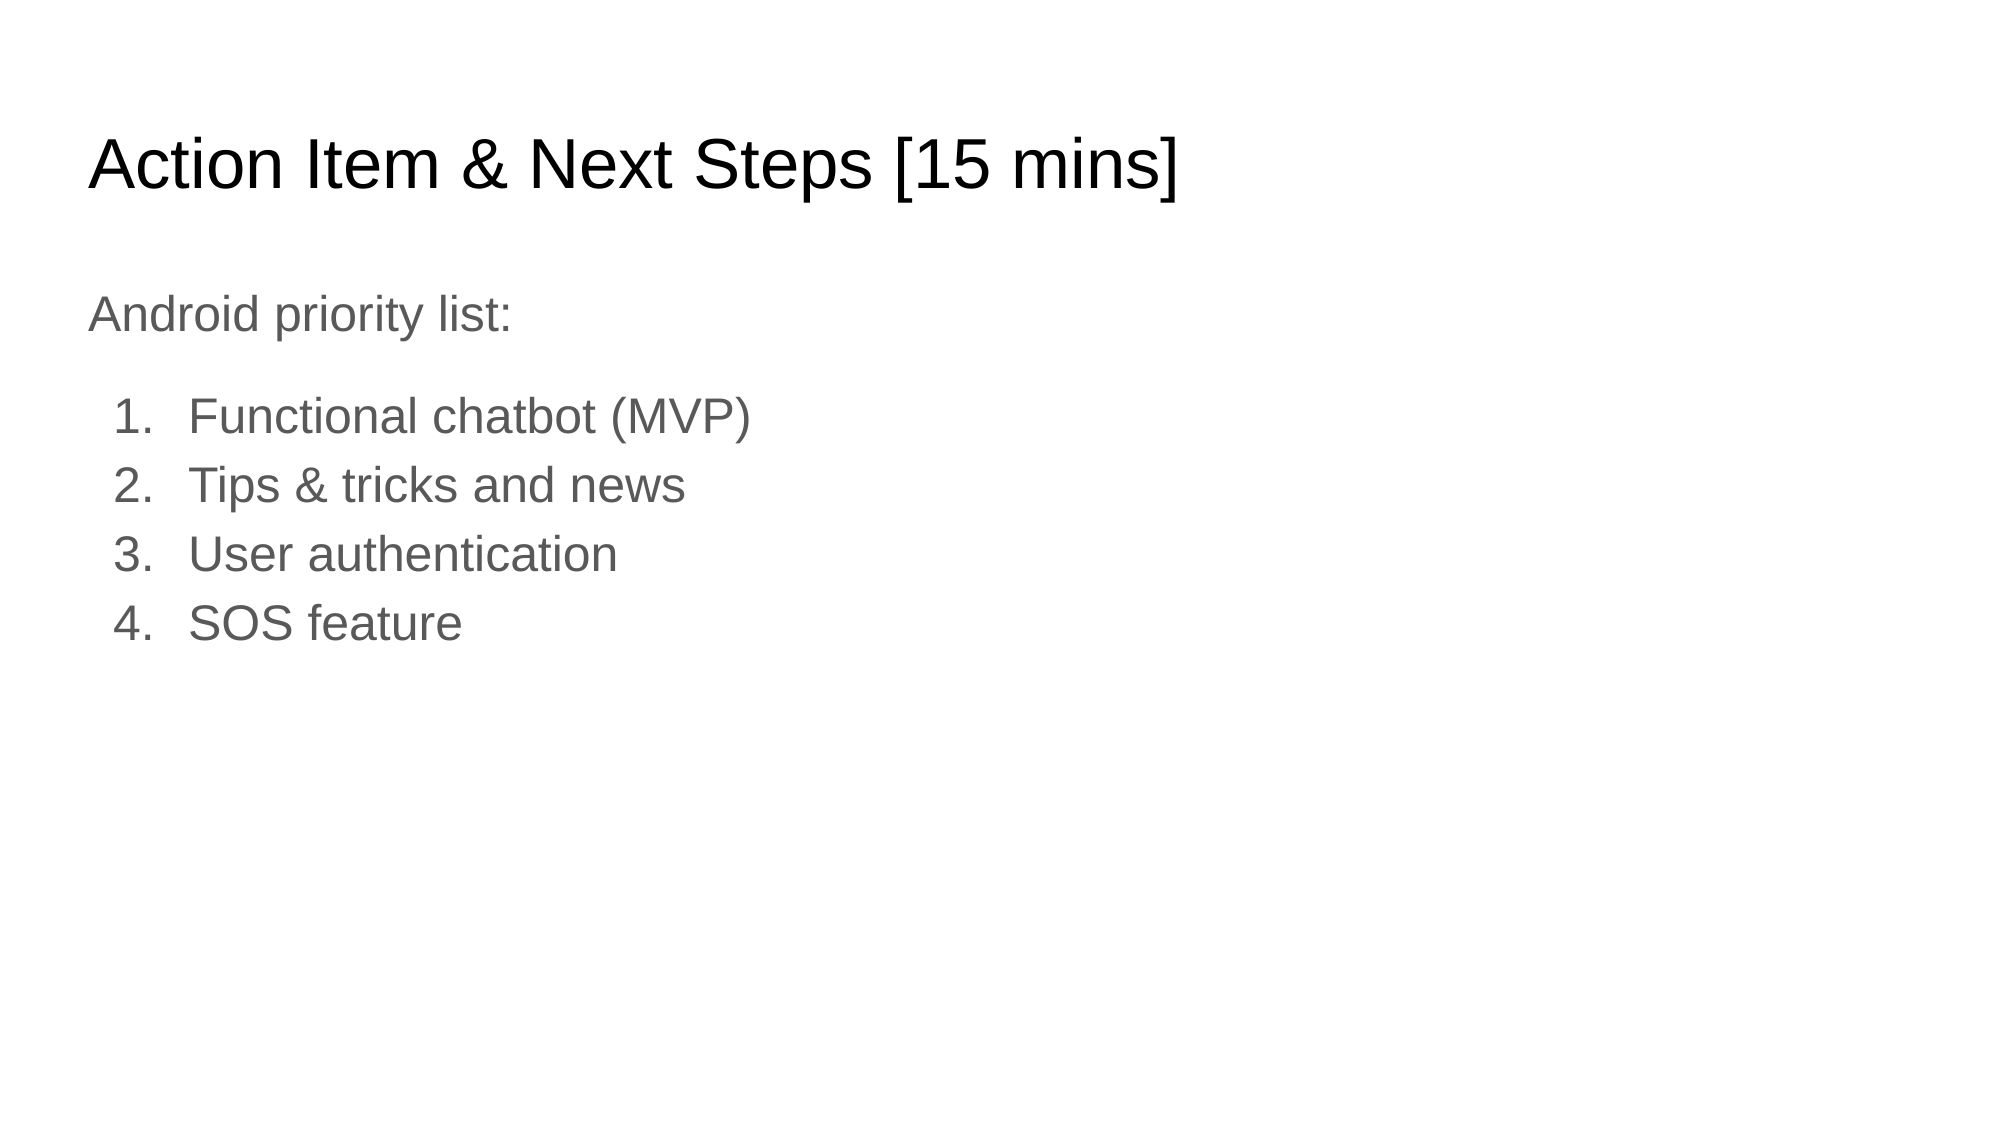

# Action Item & Next Steps [15 mins]
Android priority list:
Functional chatbot (MVP)
Tips & tricks and news
User authentication
SOS feature